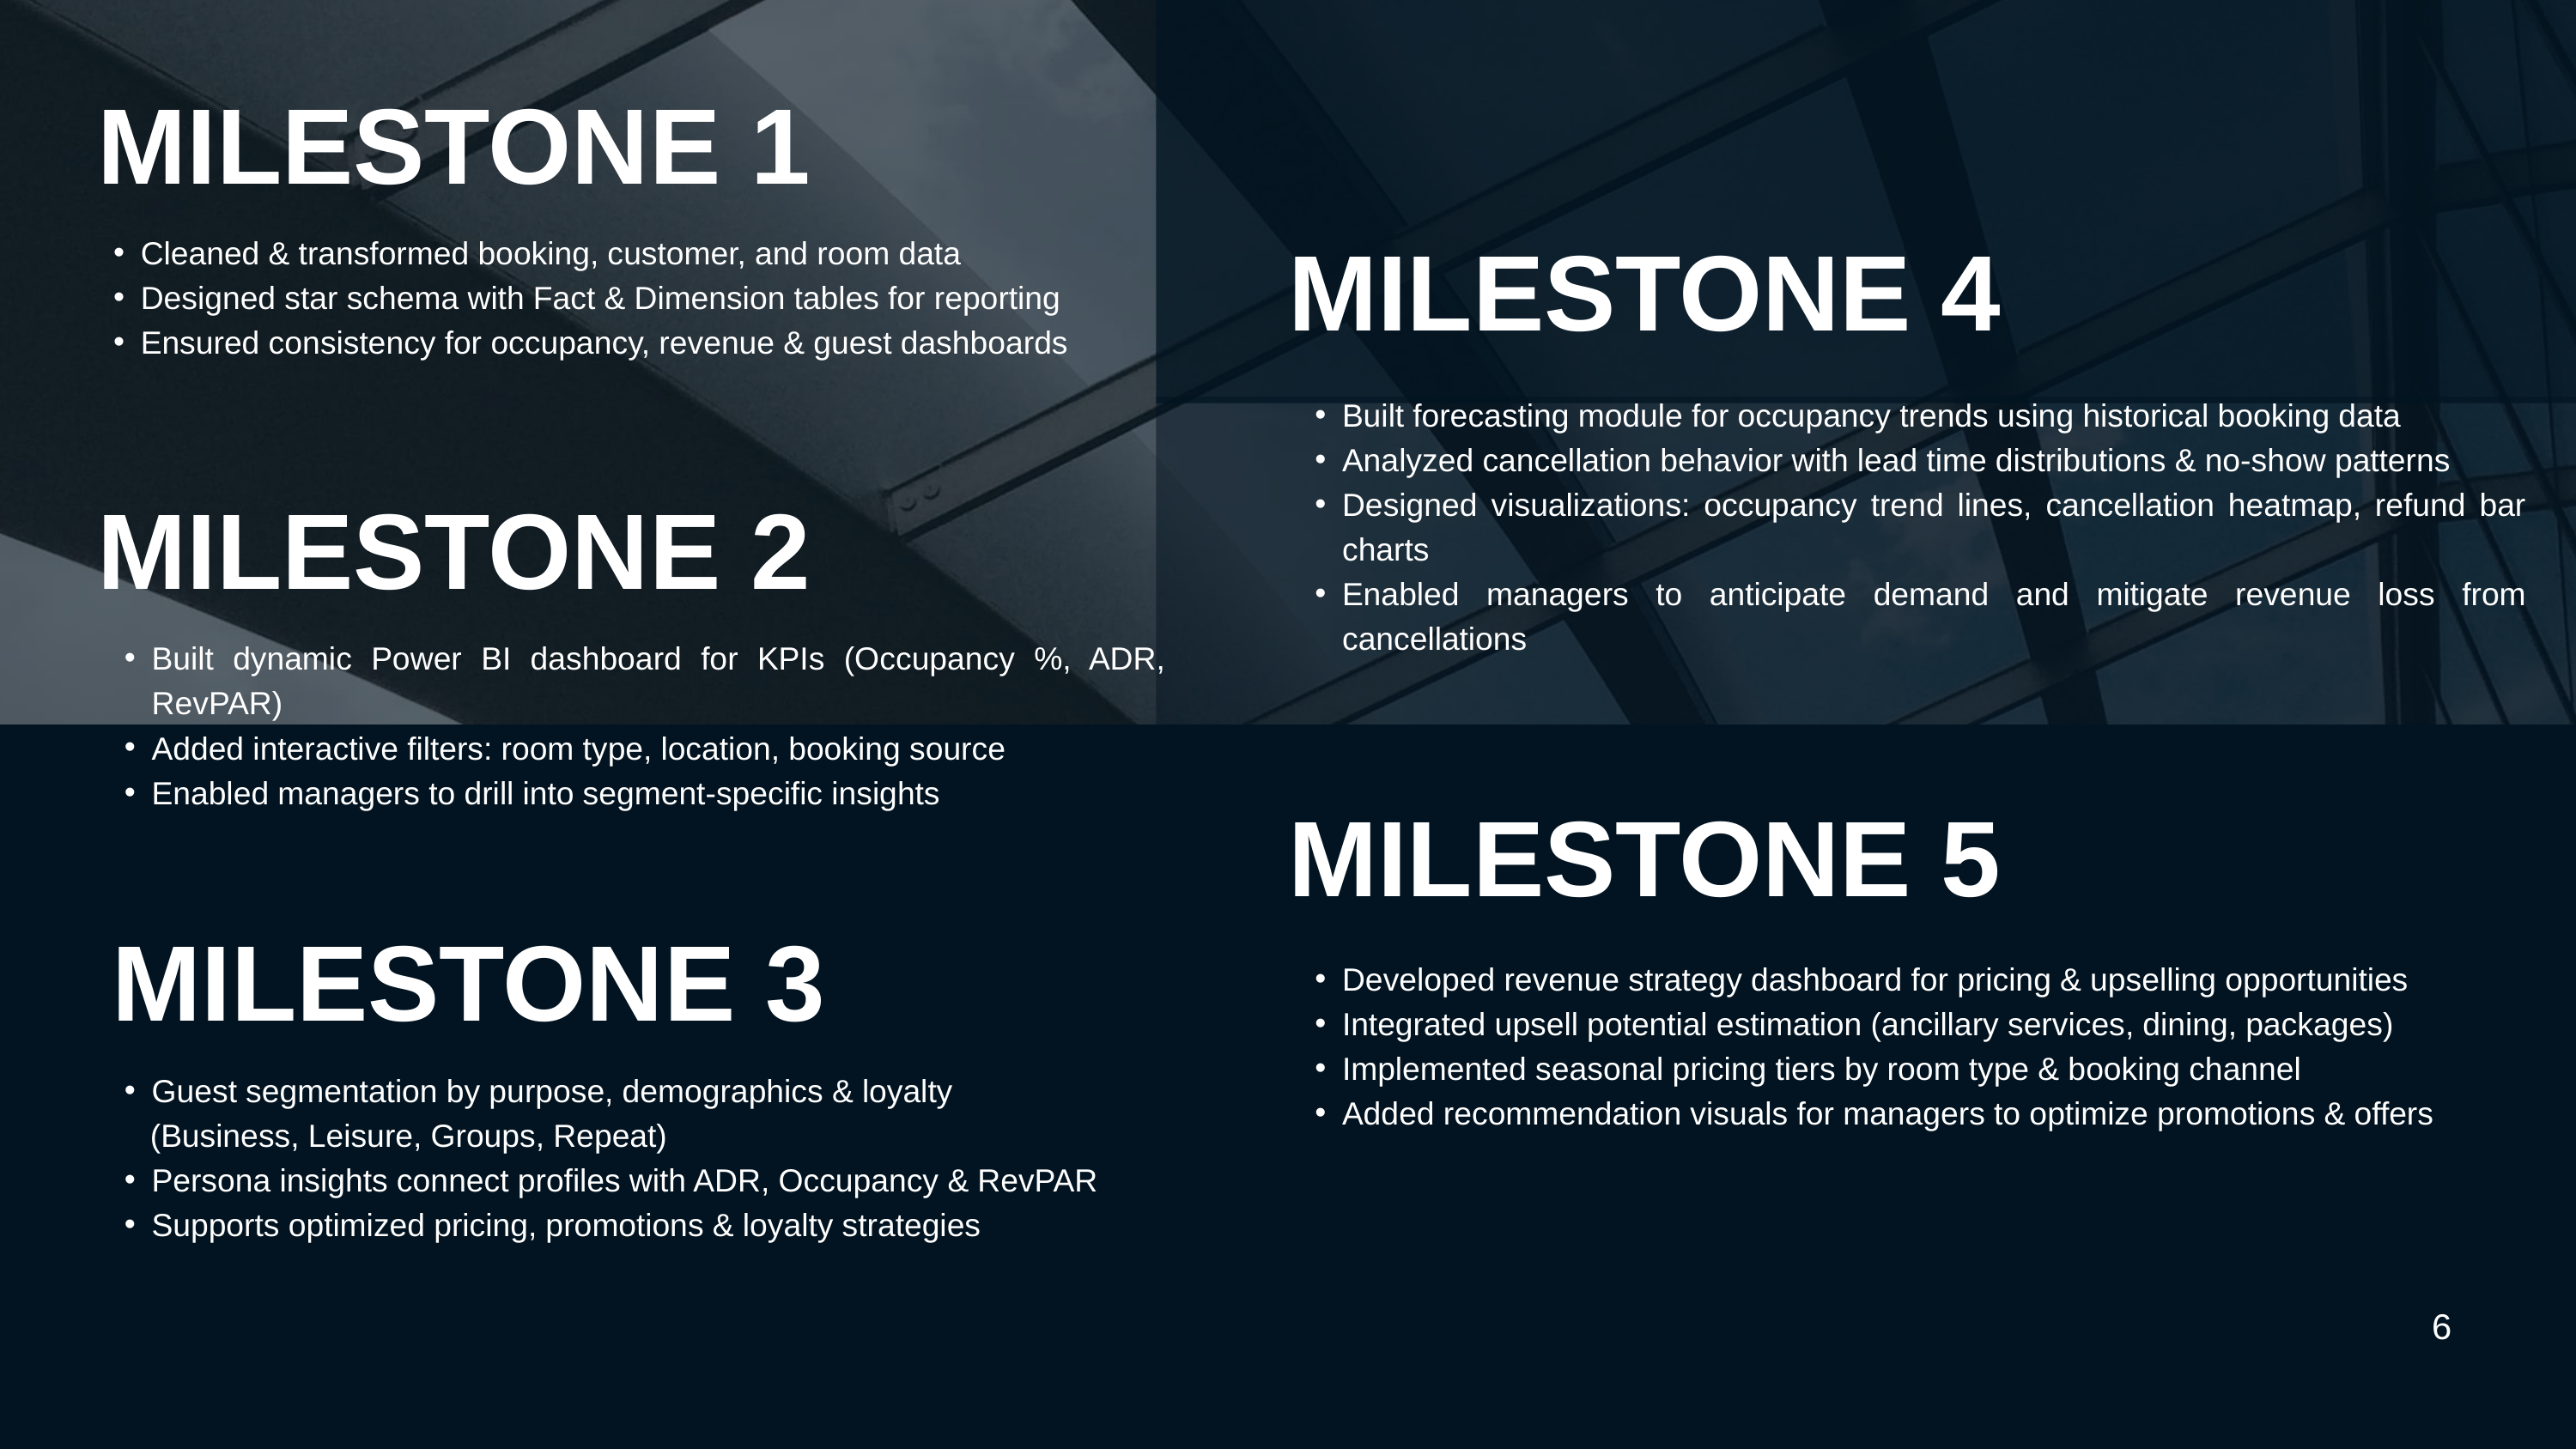

MILESTONE 1
MILESTONE 4
Cleaned & transformed booking, customer, and room data
Designed star schema with Fact & Dimension tables for reporting
Ensured consistency for occupancy, revenue & guest dashboards

Built forecasting module for occupancy trends using historical booking data
Analyzed cancellation behavior with lead time distributions & no-show patterns
Designed visualizations: occupancy trend lines, cancellation heatmap, refund bar charts
Enabled managers to anticipate demand and mitigate revenue loss from cancellations

MILESTONE 2
Built dynamic Power BI dashboard for KPIs (Occupancy %, ADR, RevPAR)
Added interactive filters: room type, location, booking source
Enabled managers to drill into segment-specific insights

MILESTONE 5
MILESTONE 3
Developed revenue strategy dashboard for pricing & upselling opportunities
Integrated upsell potential estimation (ancillary services, dining, packages)
Implemented seasonal pricing tiers by room type & booking channel
Added recommendation visuals for managers to optimize promotions & offers
Guest segmentation by purpose, demographics & loyalty
      (Business, Leisure, Groups, Repeat)
Persona insights connect profiles with ADR, Occupancy & RevPAR
Supports optimized pricing, promotions & loyalty strategies

6